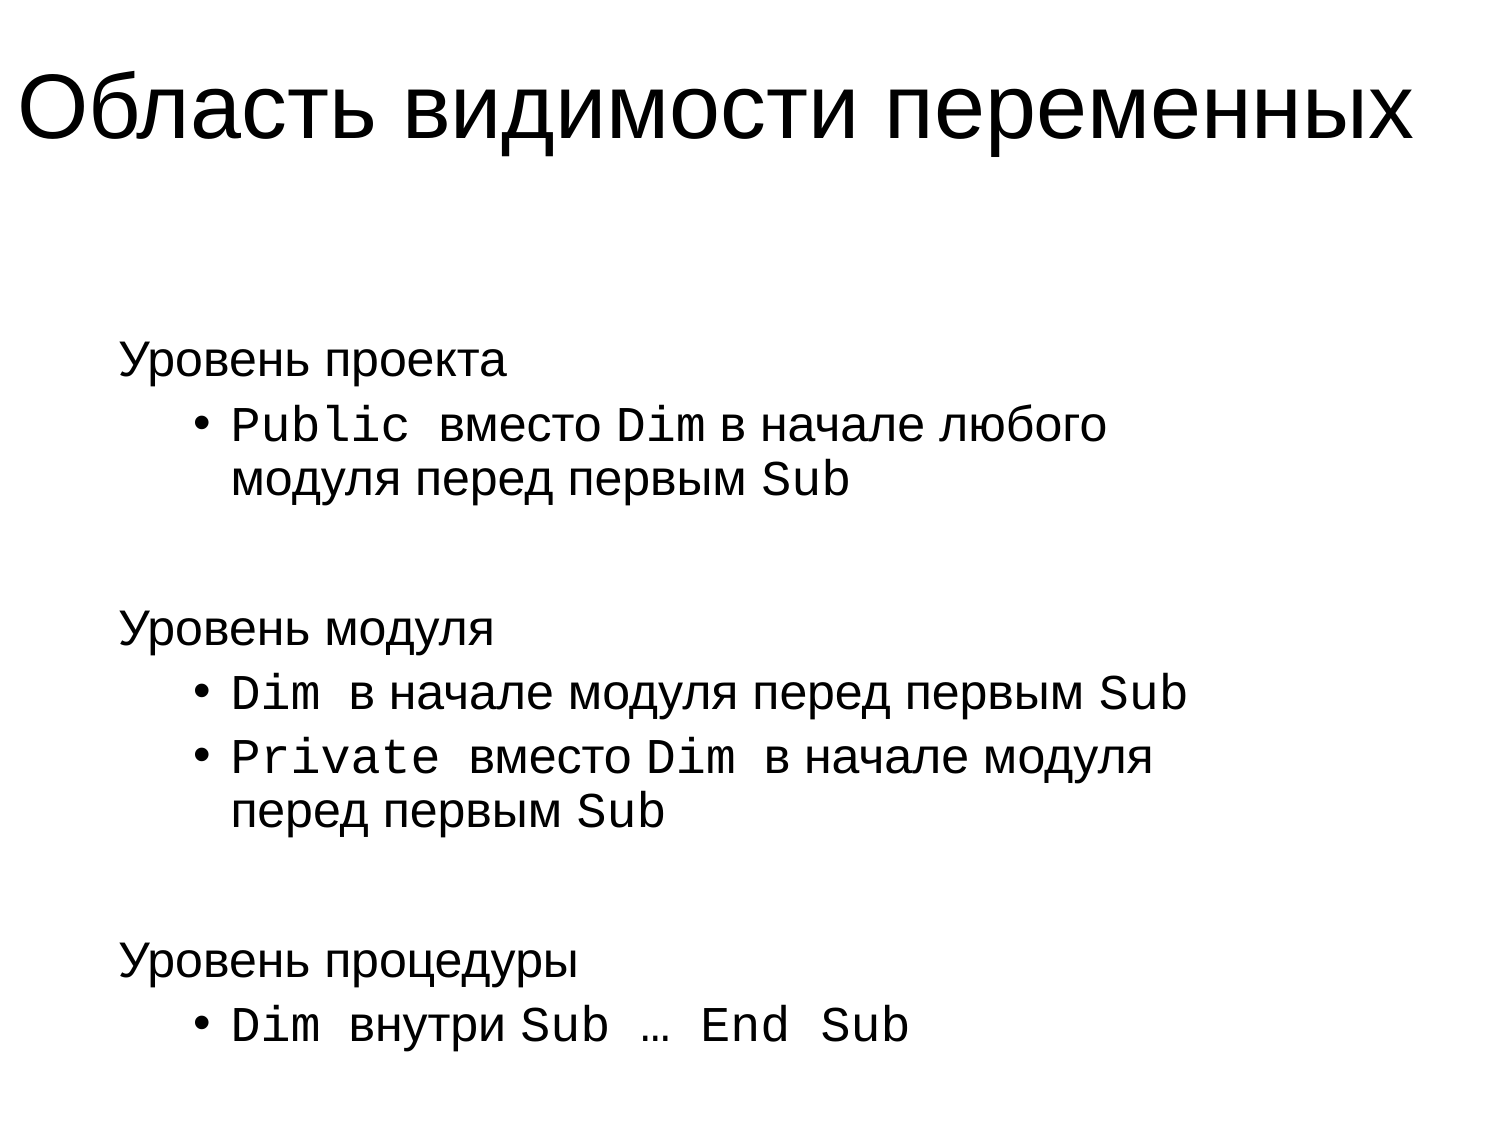

# Область видимости переменных
Уровень проекта
Public  вместо Dim в начале любого модуля перед первым Sub

Уровень модуля
Dim  в начале модуля перед первым Sub
Private  вместо Dim  в начале модуля перед первым Sub

Уровень процедуры
Dim  внутри Sub … End Sub